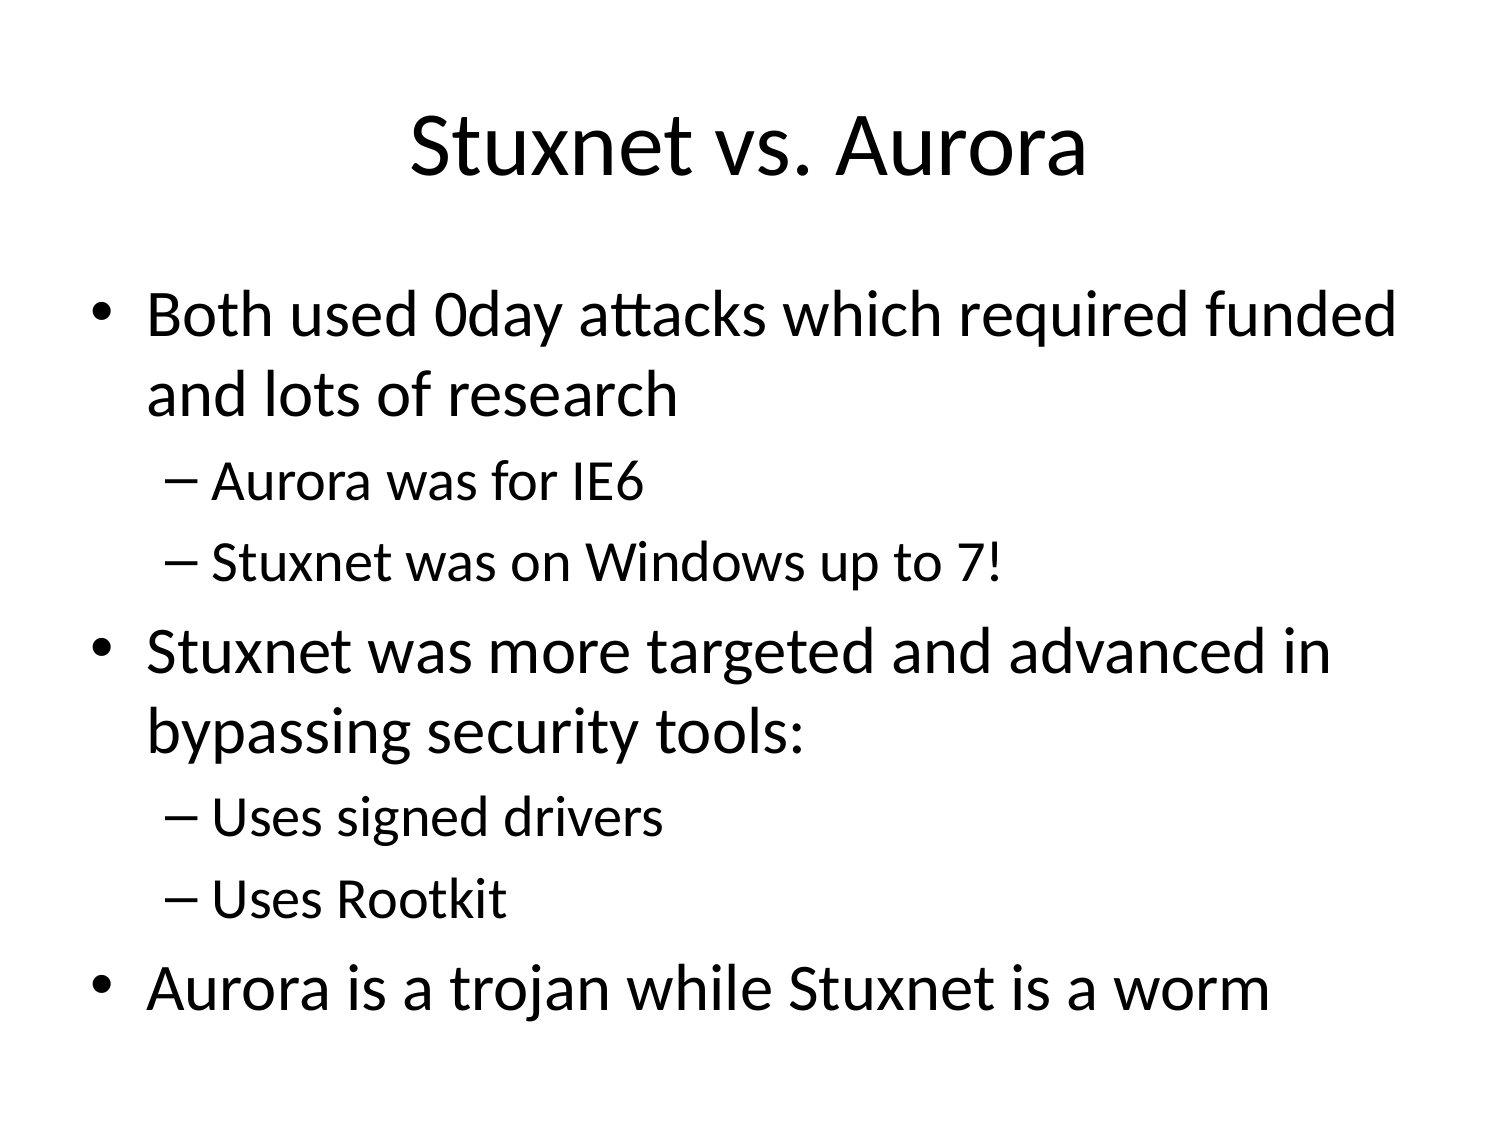

# Stuxnet vs. Aurora
Both used 0day attacks which required funded and lots of research
Aurora was for IE6
Stuxnet was on Windows up to 7!
Stuxnet was more targeted and advanced in bypassing security tools:
Uses signed drivers
Uses Rootkit
Aurora is a trojan while Stuxnet is a worm